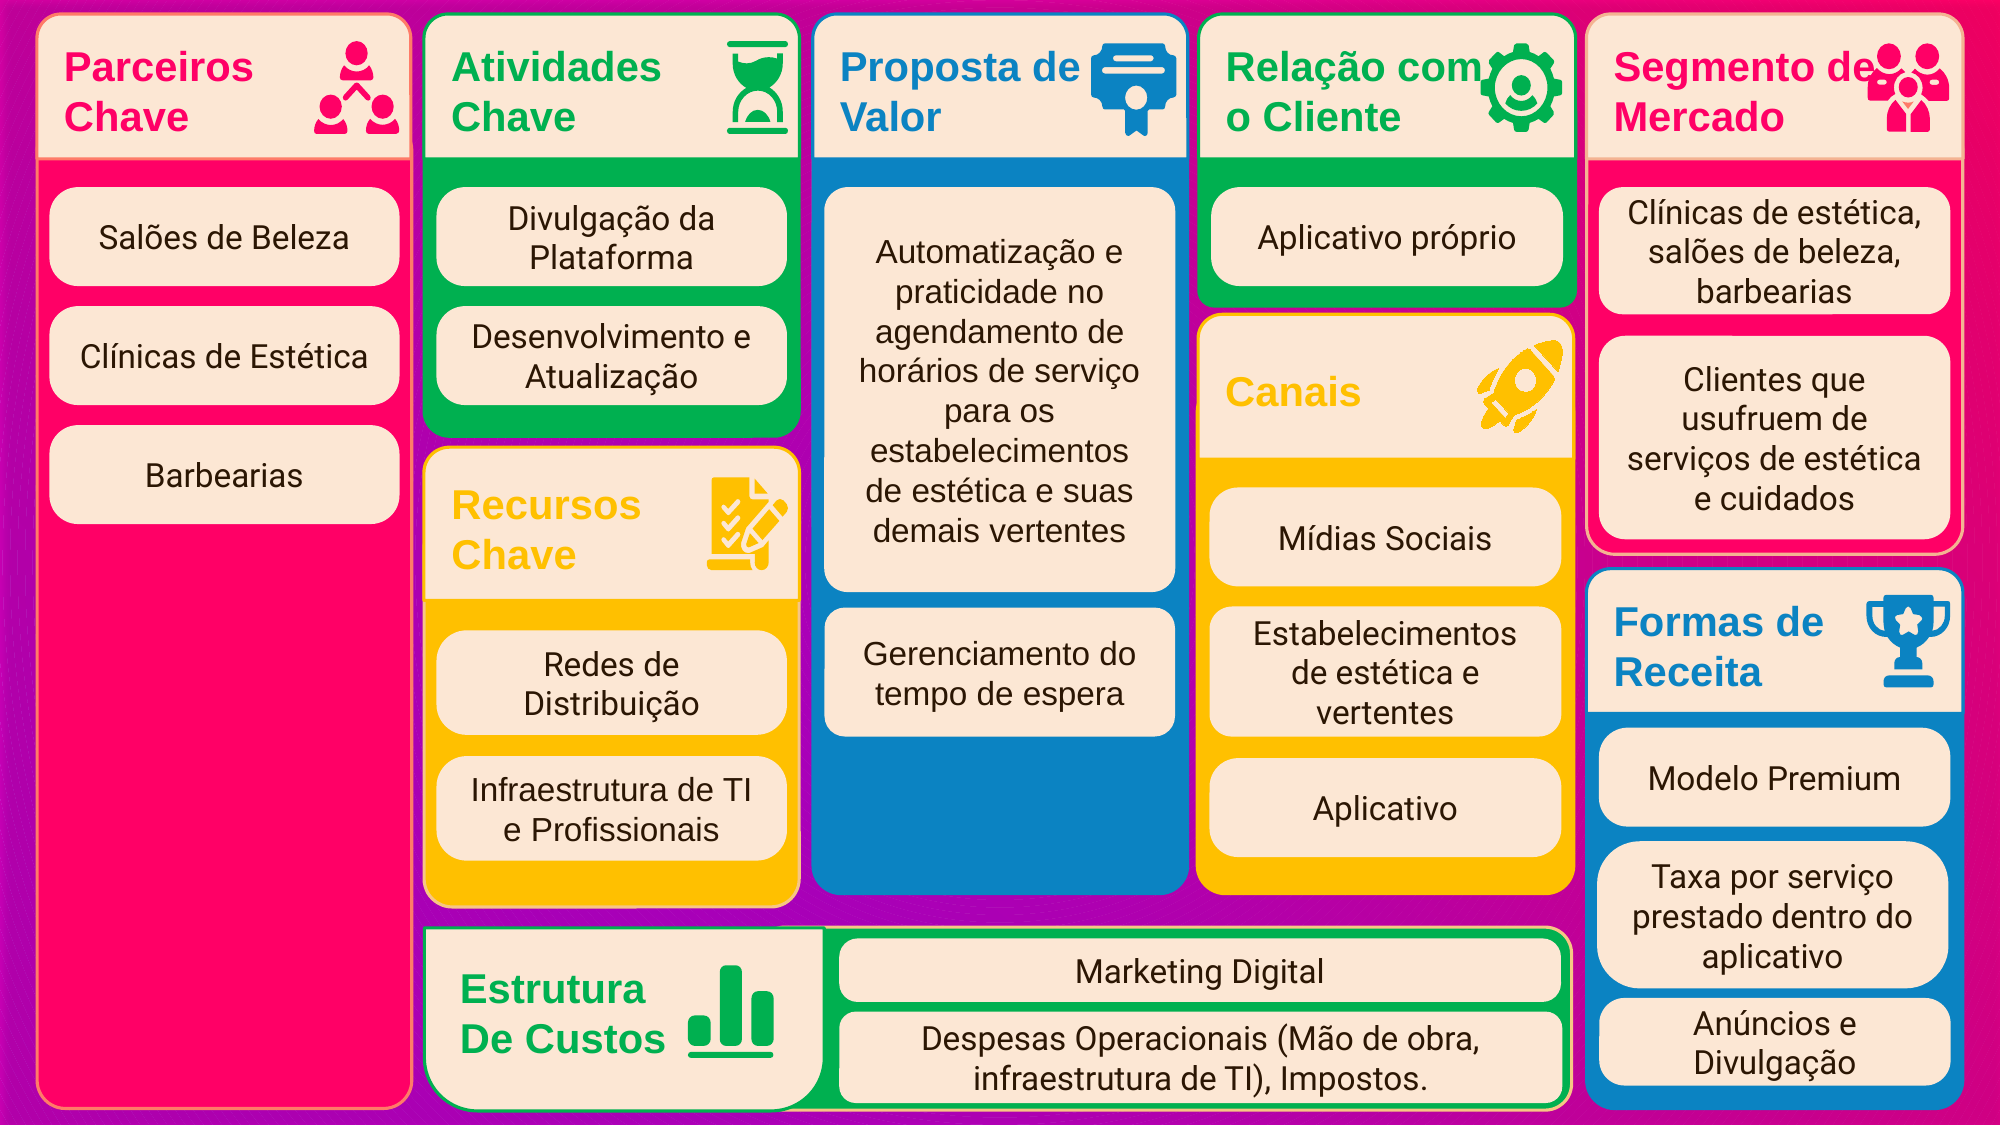

Parceiros
Chave
Atividades
Chave
Proposta de
Valor
Relação com
o Cliente
Segmento de
Mercado

Salões de Beleza
Divulgação da Plataforma
Aplicativo próprio
Automatização e praticidade no agendamento de horários de serviço para os estabelecimentos de estética e suas demais vertentes
Clínicas de estética, salões de beleza, barbearias
Clínicas de Estética
Desenvolvimento e Atualização
Canais
Clientes que usufruem de serviços de estética e cuidados

Barbearias
Recursos
Chave

Mídias Sociais

Formas de
Receita

Estabelecimentos de estética e vertentes
Gerenciamento do tempo de espera

Redes de Distribuição
Modelo Premium
Infraestrutura de TI e Profissionais
Aplicativo
Taxa por serviço prestado dentro do aplicativo

Estrutura
De Custos
Marketing Digital

Anúncios e Divulgação
Despesas Operacionais (Mão de obra, infraestrutura de TI), Impostos.